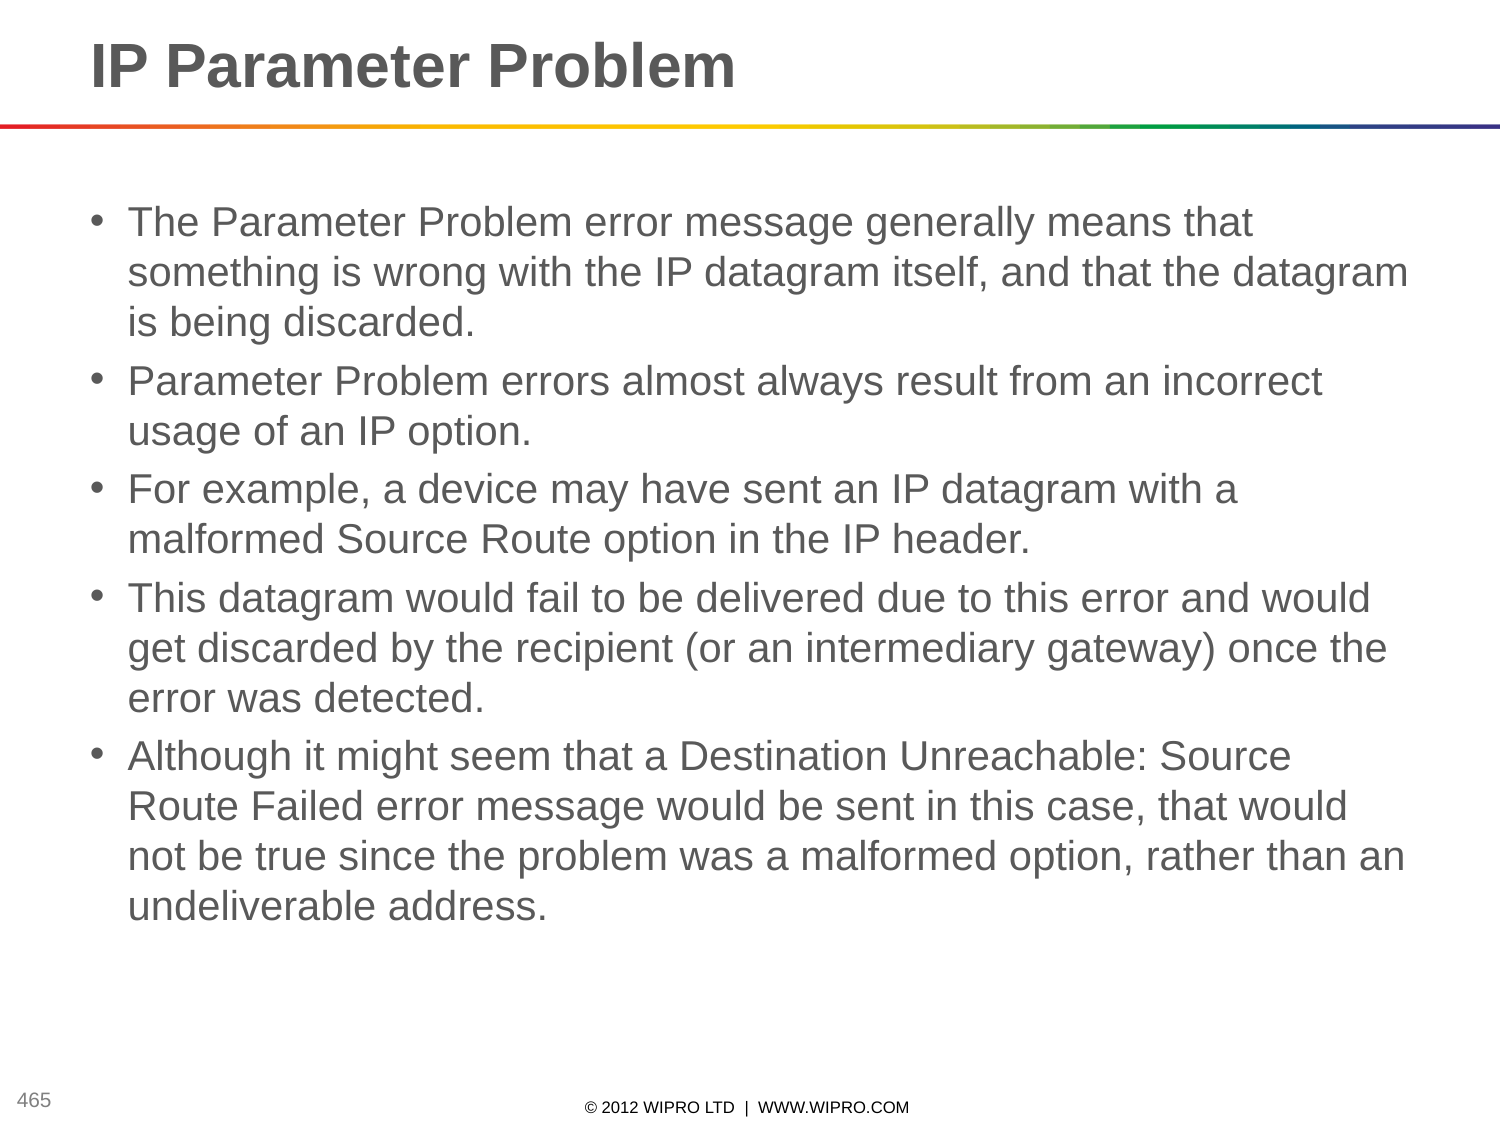

# IP Parameter Problem
The Parameter Problem error message generally means that something is wrong with the IP datagram itself, and that the datagram is being discarded.
Parameter Problem errors almost always result from an incorrect usage of an IP option.
For example, a device may have sent an IP datagram with a malformed Source Route option in the IP header.
This datagram would fail to be delivered due to this error and would get discarded by the recipient (or an intermediary gateway) once the error was detected.
Although it might seem that a Destination Unreachable: Source Route Failed error message would be sent in this case, that would not be true since the problem was a malformed option, rather than an undeliverable address.